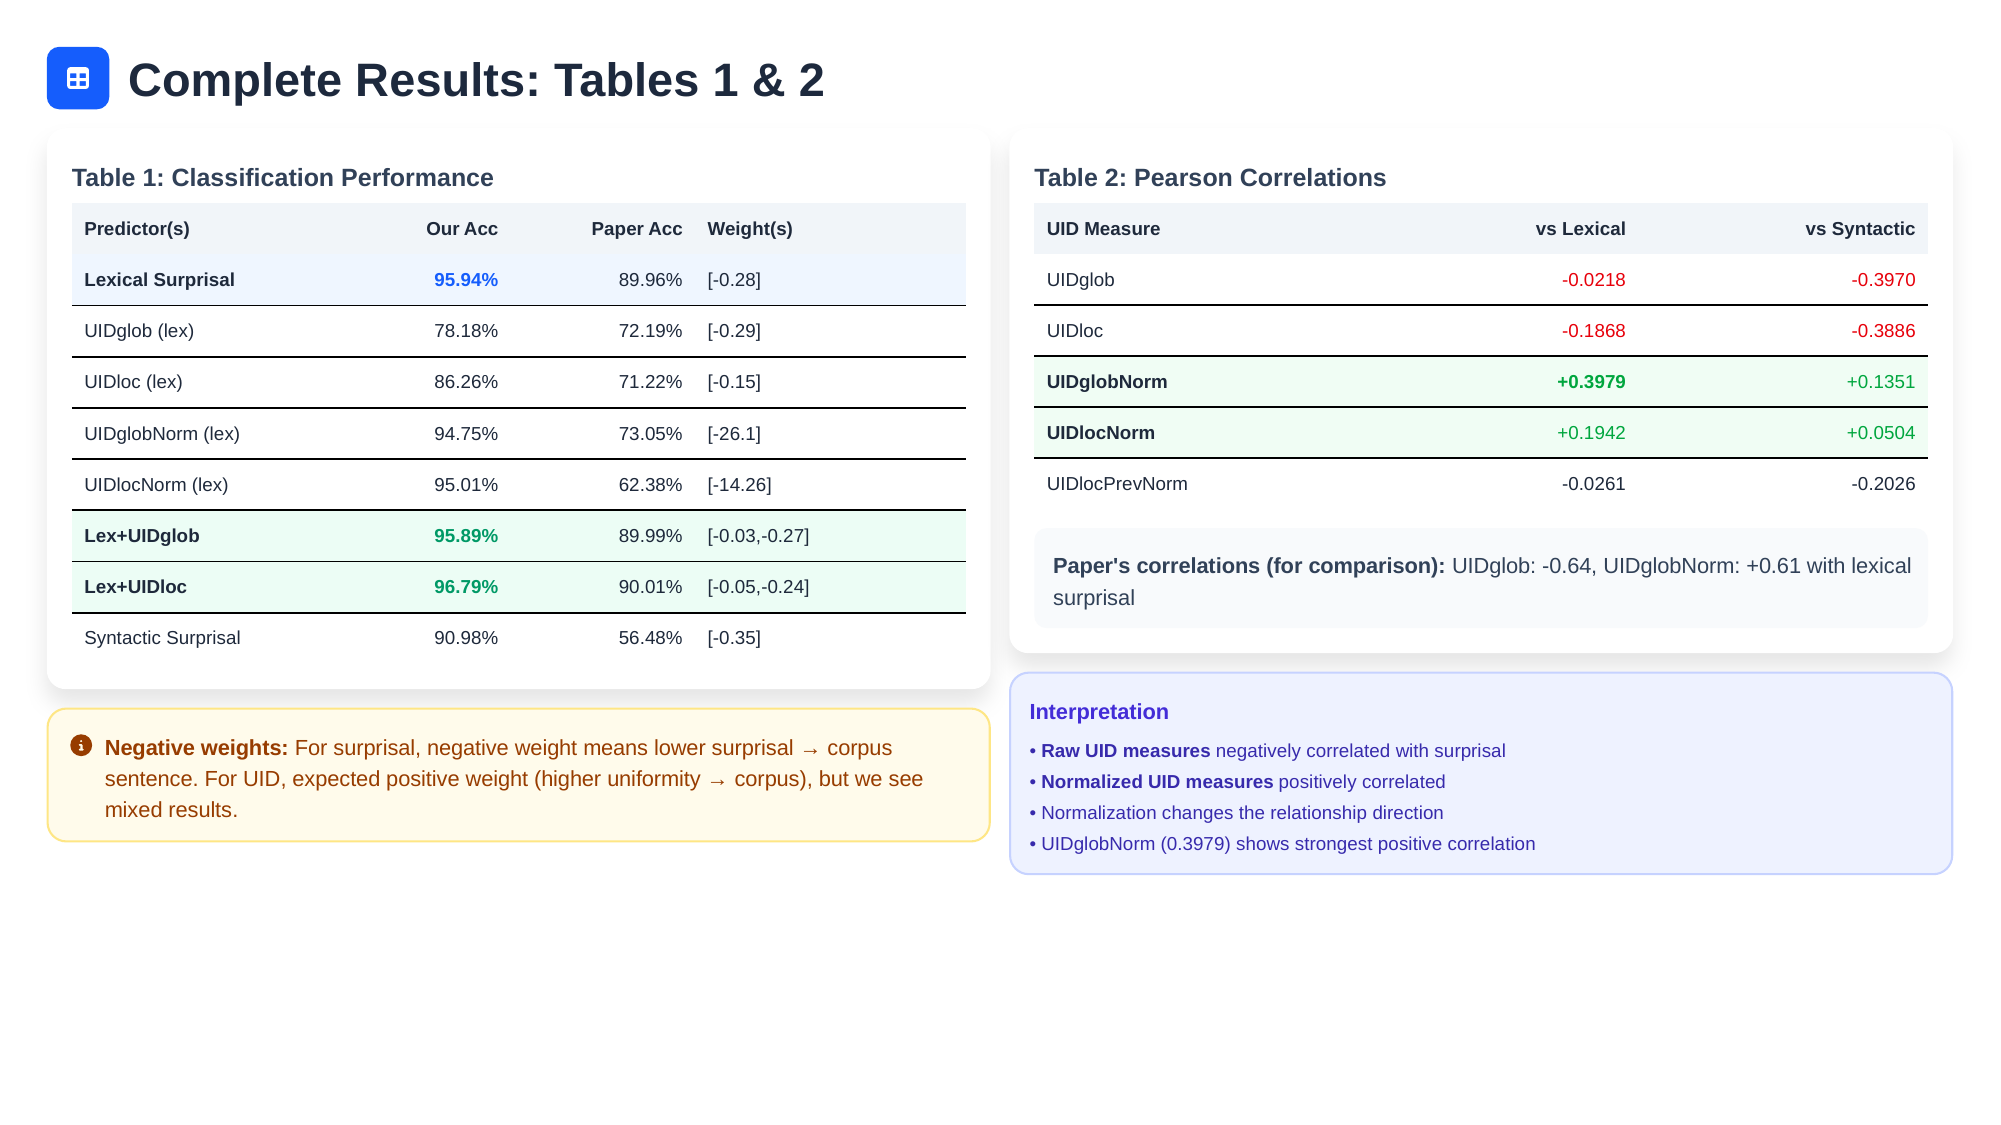

Complete Results: Tables 1 & 2

Table 1: Classification Performance
Table 2: Pearson Correlations
| Predictor(s) | Our Acc | Paper Acc | Weight(s) |
| --- | --- | --- | --- |
| Lexical Surprisal | 95.94% | 89.96% | [-0.28] |
| UIDglob (lex) | 78.18% | 72.19% | [-0.29] |
| UIDloc (lex) | 86.26% | 71.22% | [-0.15] |
| UIDglobNorm (lex) | 94.75% | 73.05% | [-26.1] |
| UIDlocNorm (lex) | 95.01% | 62.38% | [-14.26] |
| Lex+UIDglob | 95.89% | 89.99% | [-0.03,-0.27] |
| Lex+UIDloc | 96.79% | 90.01% | [-0.05,-0.24] |
| Syntactic Surprisal | 90.98% | 56.48% | [-0.35] |
| UID Measure | vs Lexical | vs Syntactic |
| --- | --- | --- |
| UIDglob | -0.0218 | -0.3970 |
| UIDloc | -0.1868 | -0.3886 |
| UIDglobNorm | +0.3979 | +0.1351 |
| UIDlocNorm | +0.1942 | +0.0504 |
| UIDlocPrevNorm | -0.0261 | -0.2026 |

Paper's correlations (for comparison): UIDglob: -0.64, UIDglobNorm: +0.61 with lexical surprisal

Interpretation

Negative weights: For surprisal, negative weight means lower surprisal → corpus sentence. For UID, expected positive weight (higher uniformity → corpus), but we see mixed results.

• Raw UID measures negatively correlated with surprisal
• Normalized UID measures positively correlated
• Normalization changes the relationship direction
• UIDglobNorm (0.3979) shows strongest positive correlation